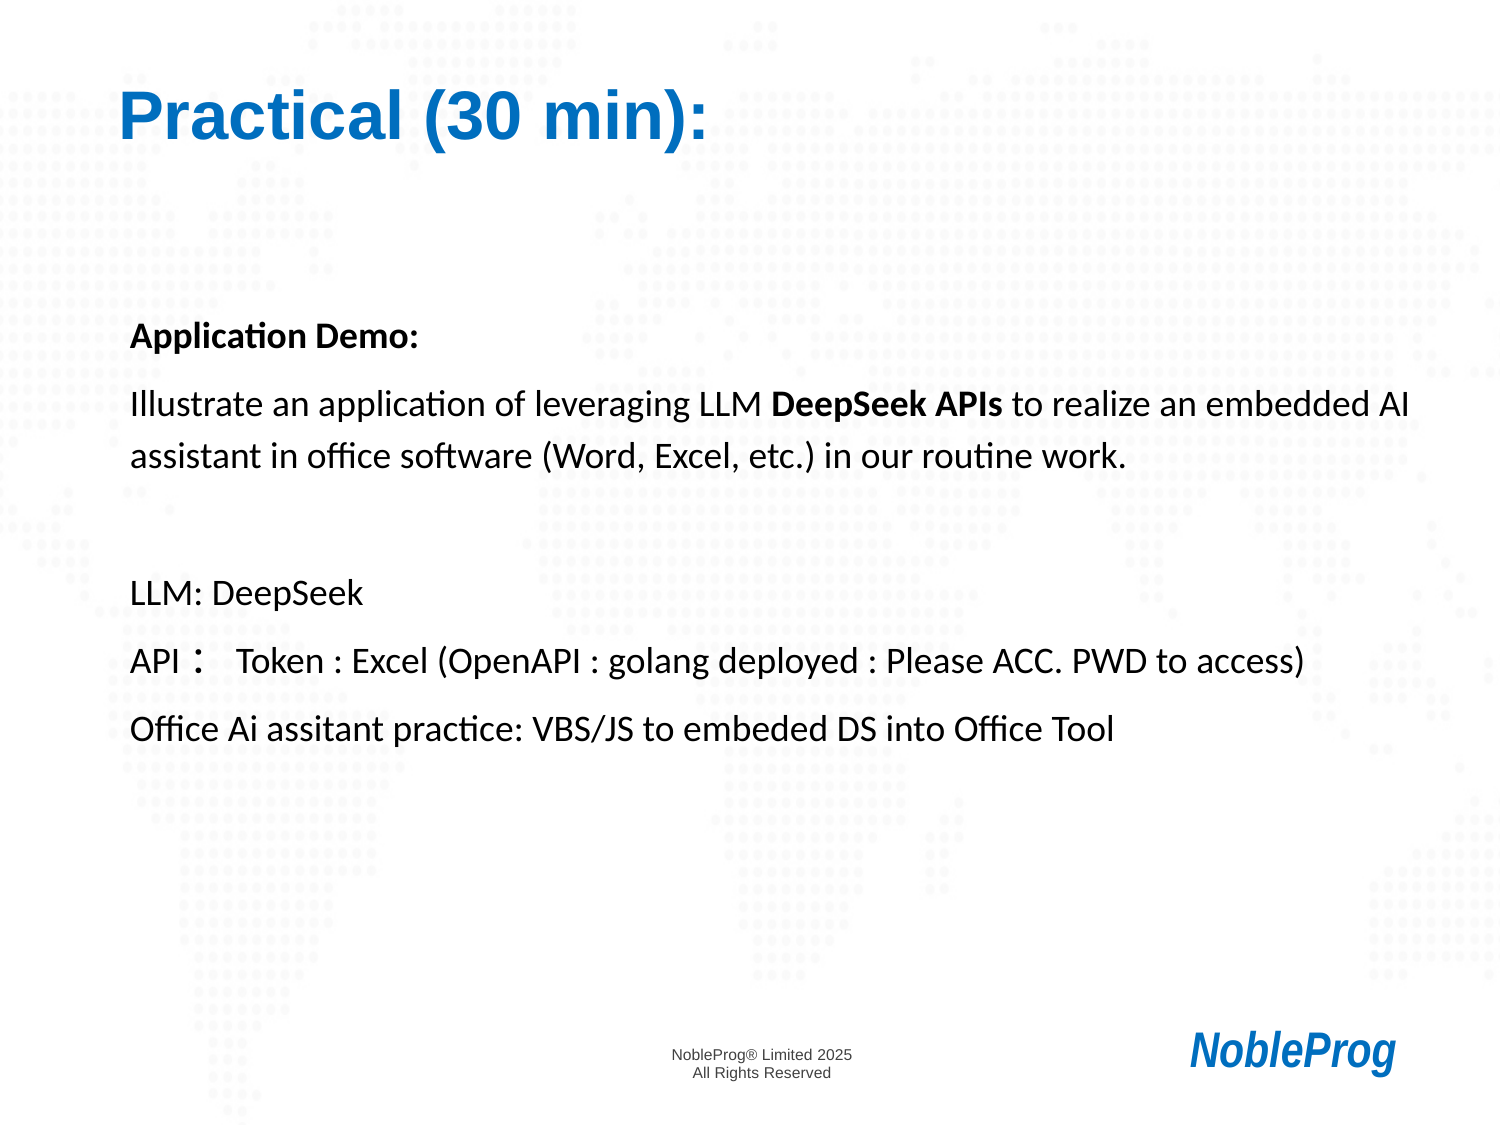

# Practical (30 min):
Application Demo:
Illustrate an application of leveraging LLM DeepSeek APIs to realize an embedded AI assistant in office software (Word, Excel, etc.) in our routine work.

LLM: DeepSeek
API：Token : Excel (OpenAPI : golang deployed : Please ACC. PWD to access)
Office Ai assitant practice: VBS/JS to embeded DS into Office Tool